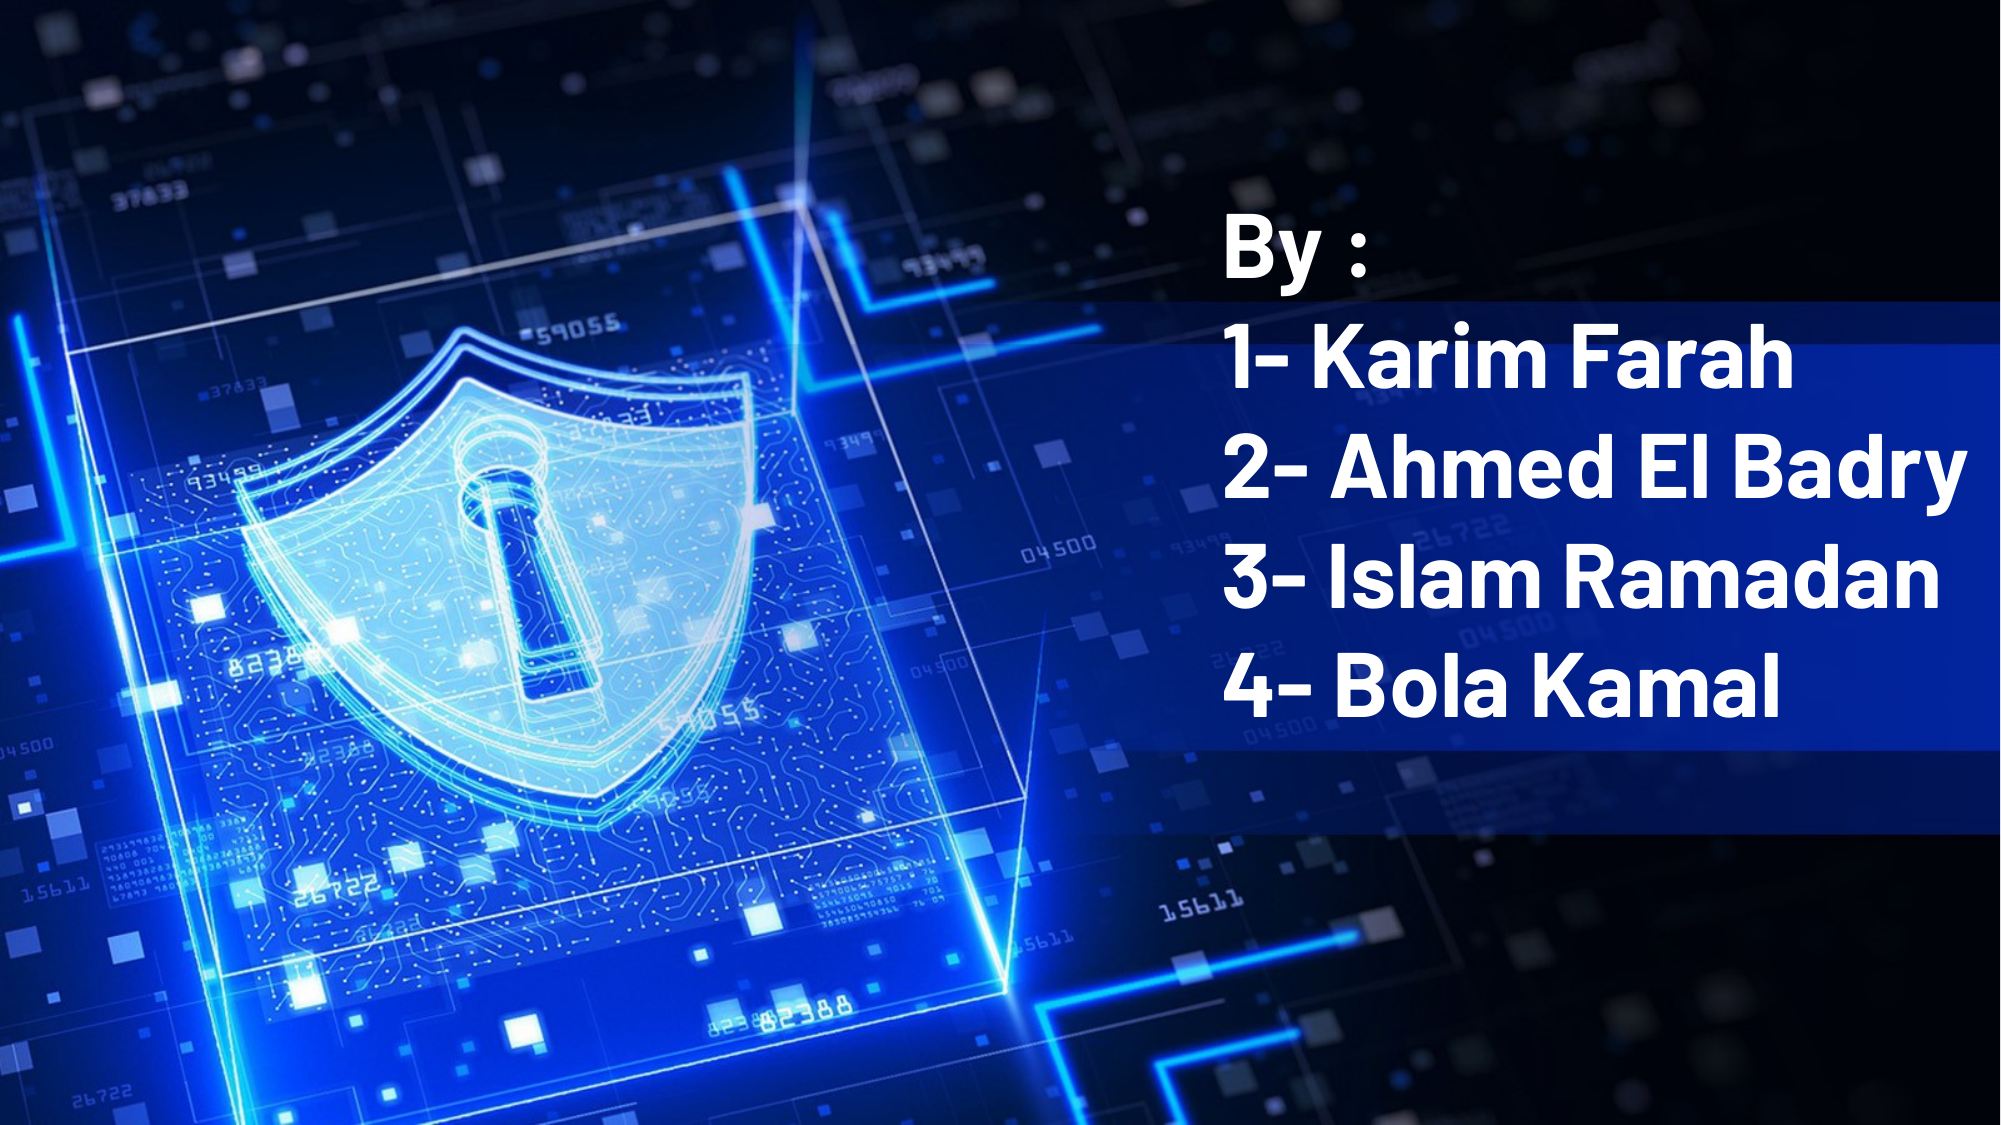

By :
1- Karim Farah
2- Ahmed El Badry
3- Islam Ramadan
4- Bola Kamal